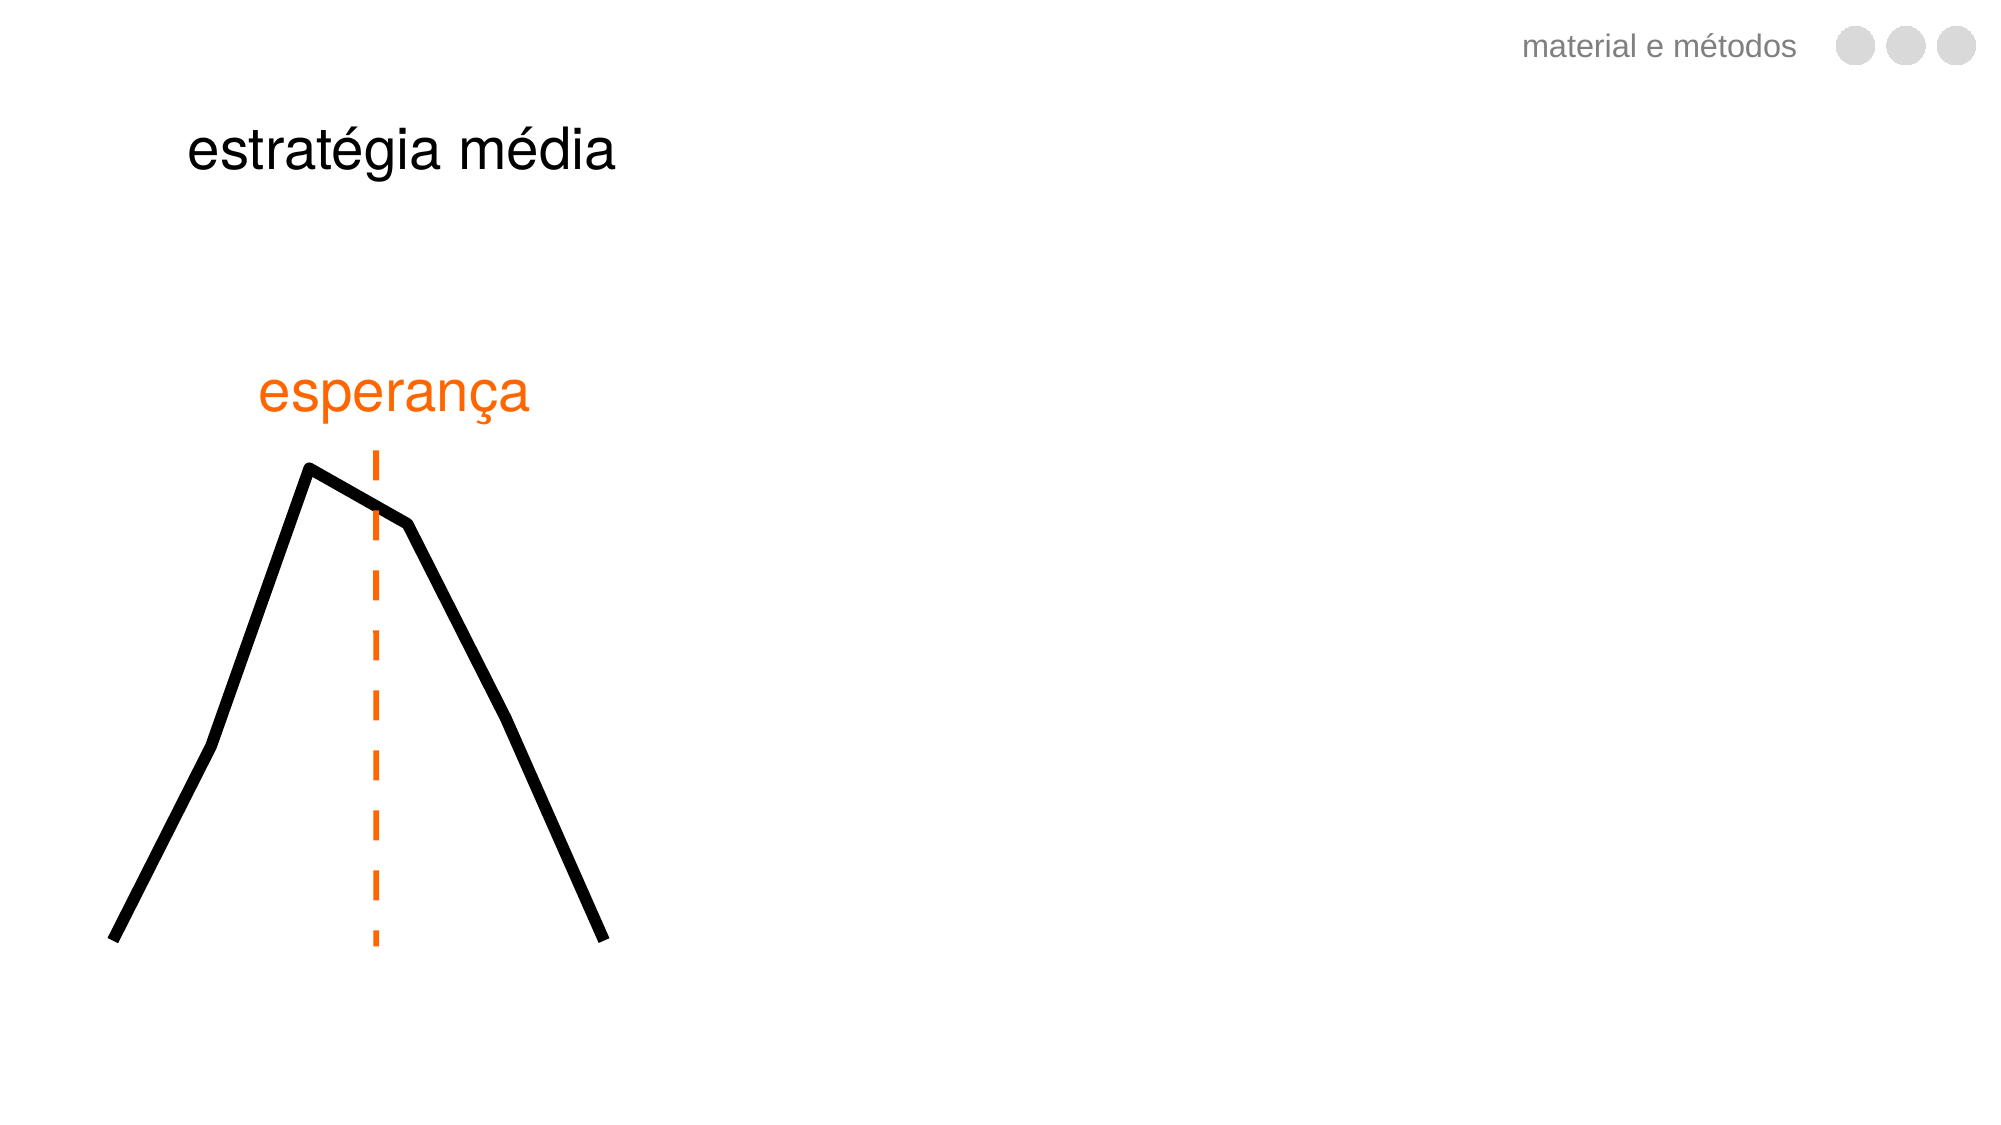

material e métodos

estratégia média
esperança

### Chart

| Category |  |
|---|---|
|  | 0.0 |
|  | 350.0 |
|  | 850.0 |
|  | 750.0 |
|  | 400.0 |
|  | 0.0 |